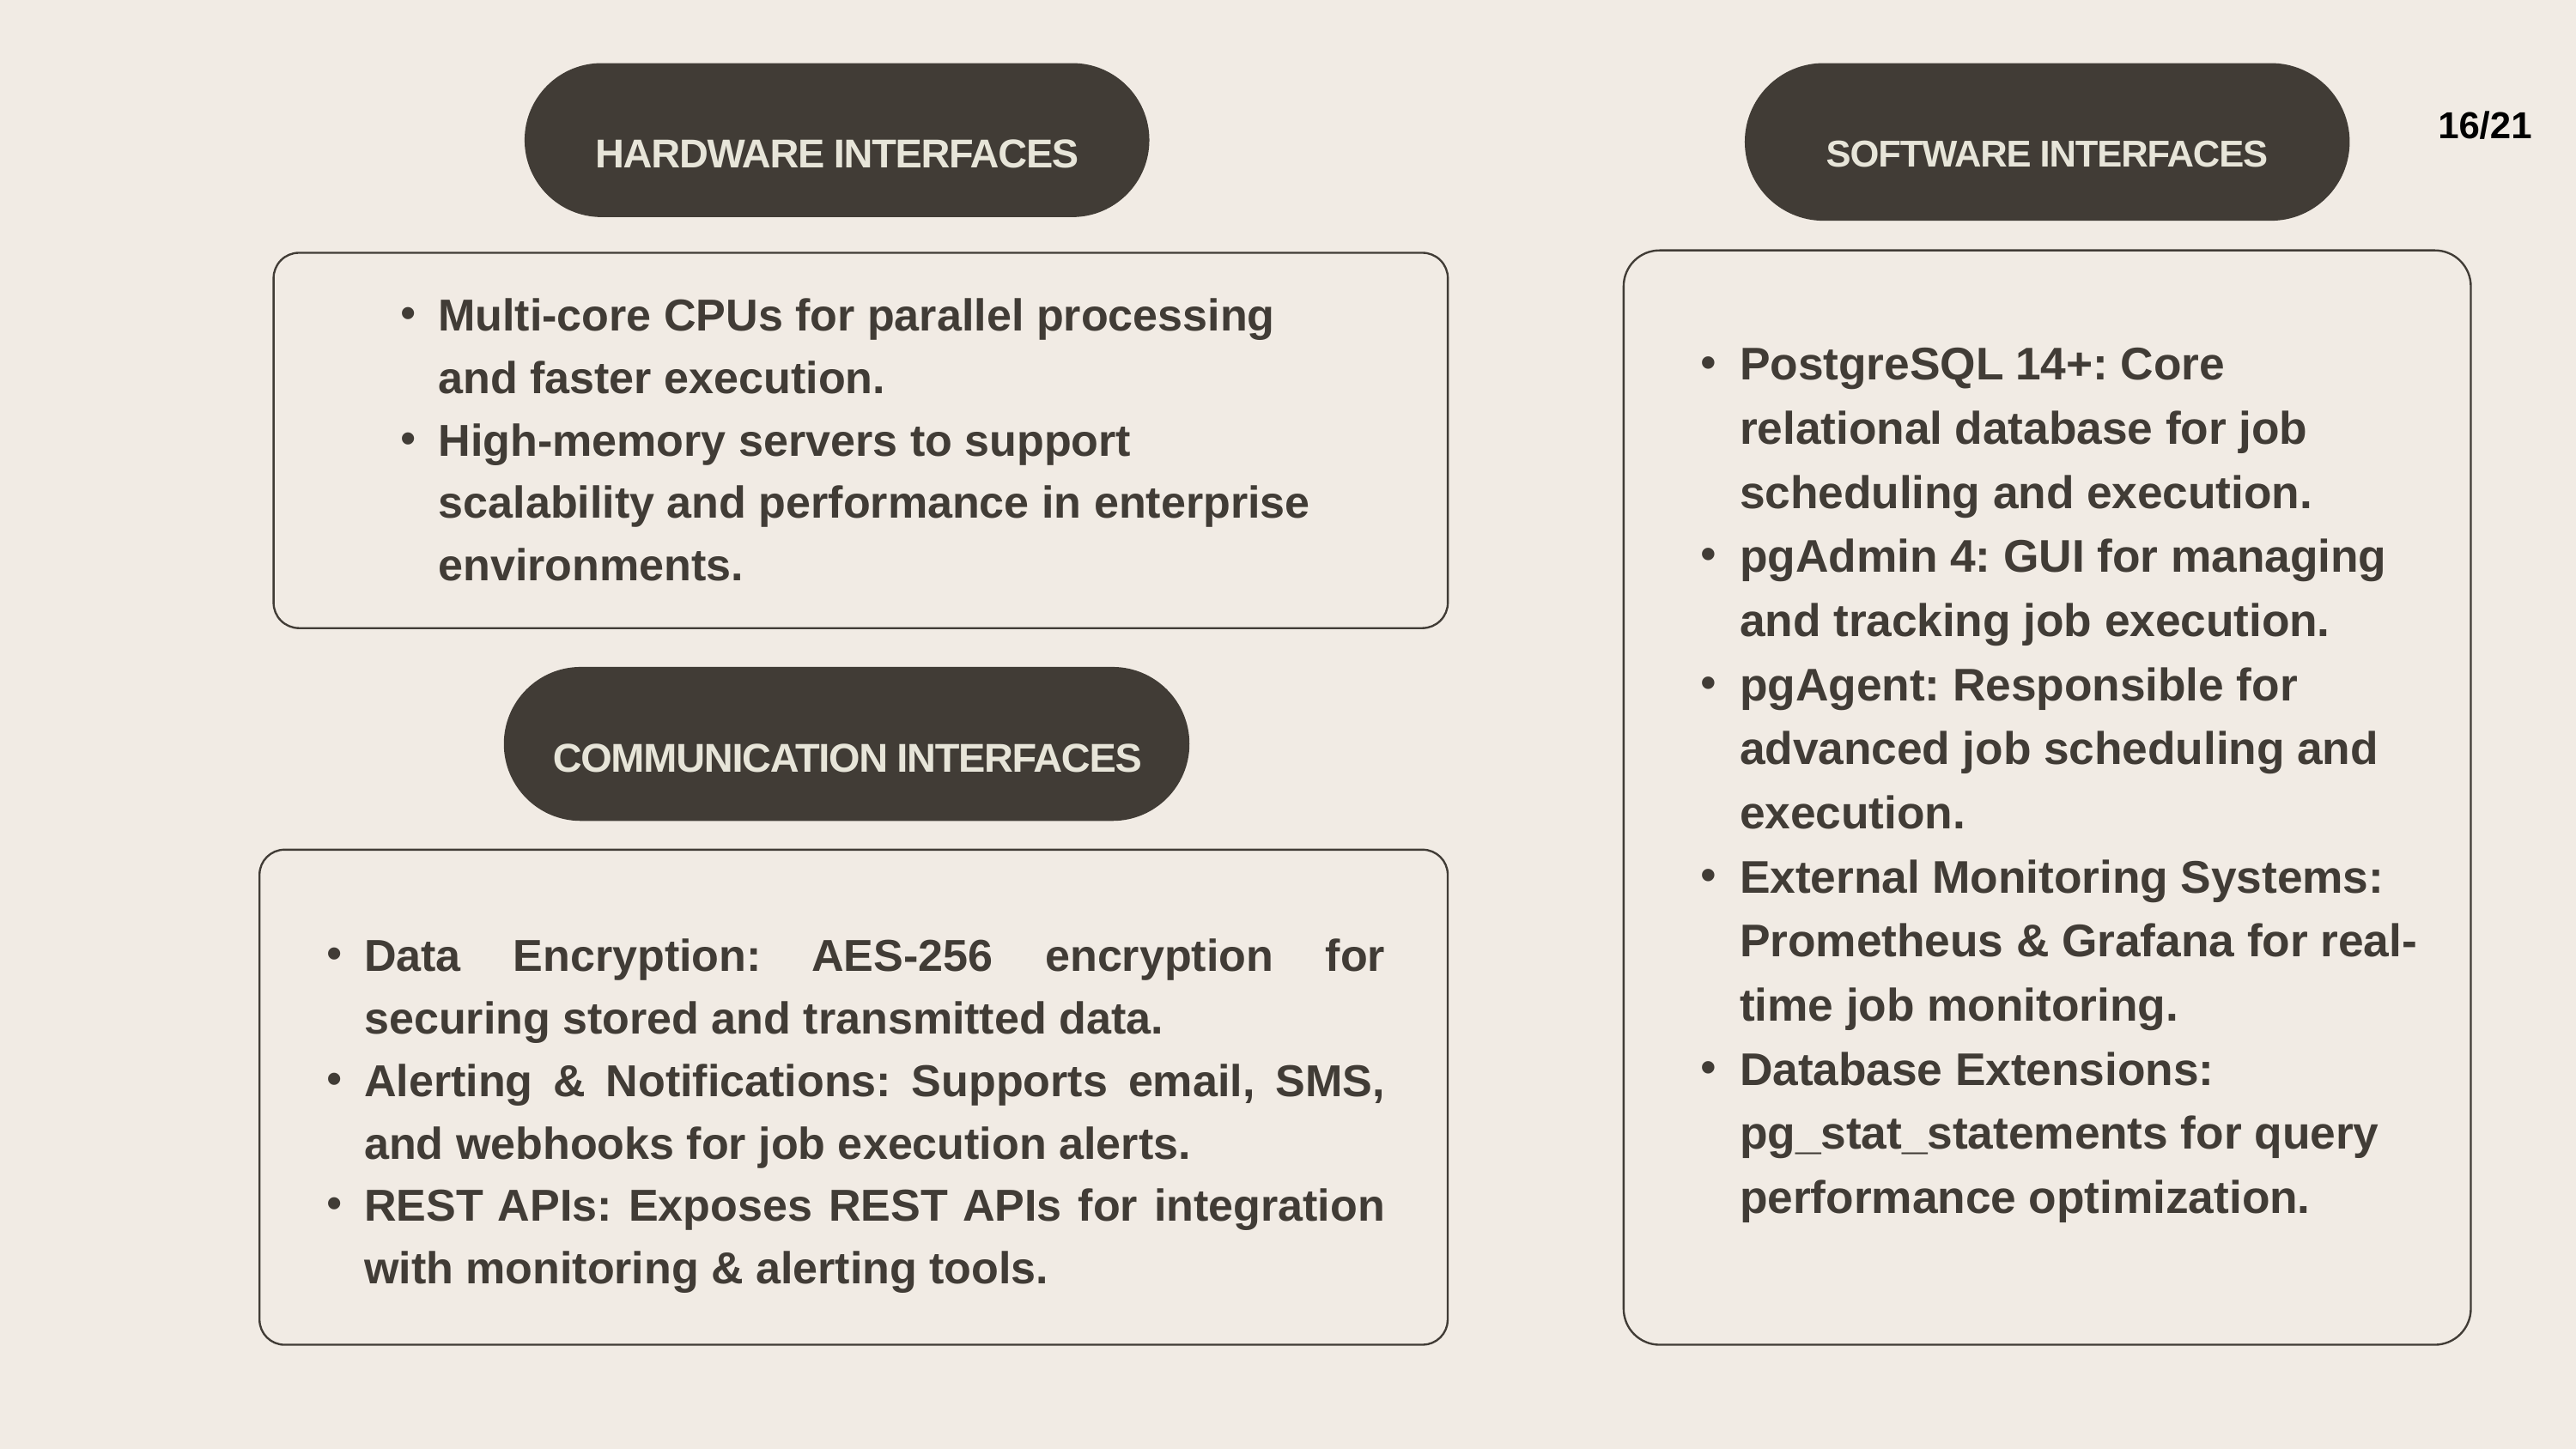

SOFTWARE INTERFACES

PostgreSQL 14+: Core relational database for job scheduling and execution.
pgAdmin 4: GUI for managing and tracking job execution.
pgAgent: Responsible for advanced job scheduling and execution.
External Monitoring Systems: Prometheus & Grafana for real-time job monitoring.
Database Extensions: pg_stat_statements for query performance optimization.

16/21
HARDWARE INTERFACES

Multi-core CPUs for parallel processing and faster execution.
High-memory servers to support scalability and performance in enterprise environments.

COMMUNICATION INTERFACES

Data Encryption: AES-256 encryption for securing stored and transmitted data.
Alerting & Notifications: Supports email, SMS, and webhooks for job execution alerts.
REST APIs: Exposes REST APIs for integration with monitoring & alerting tools.